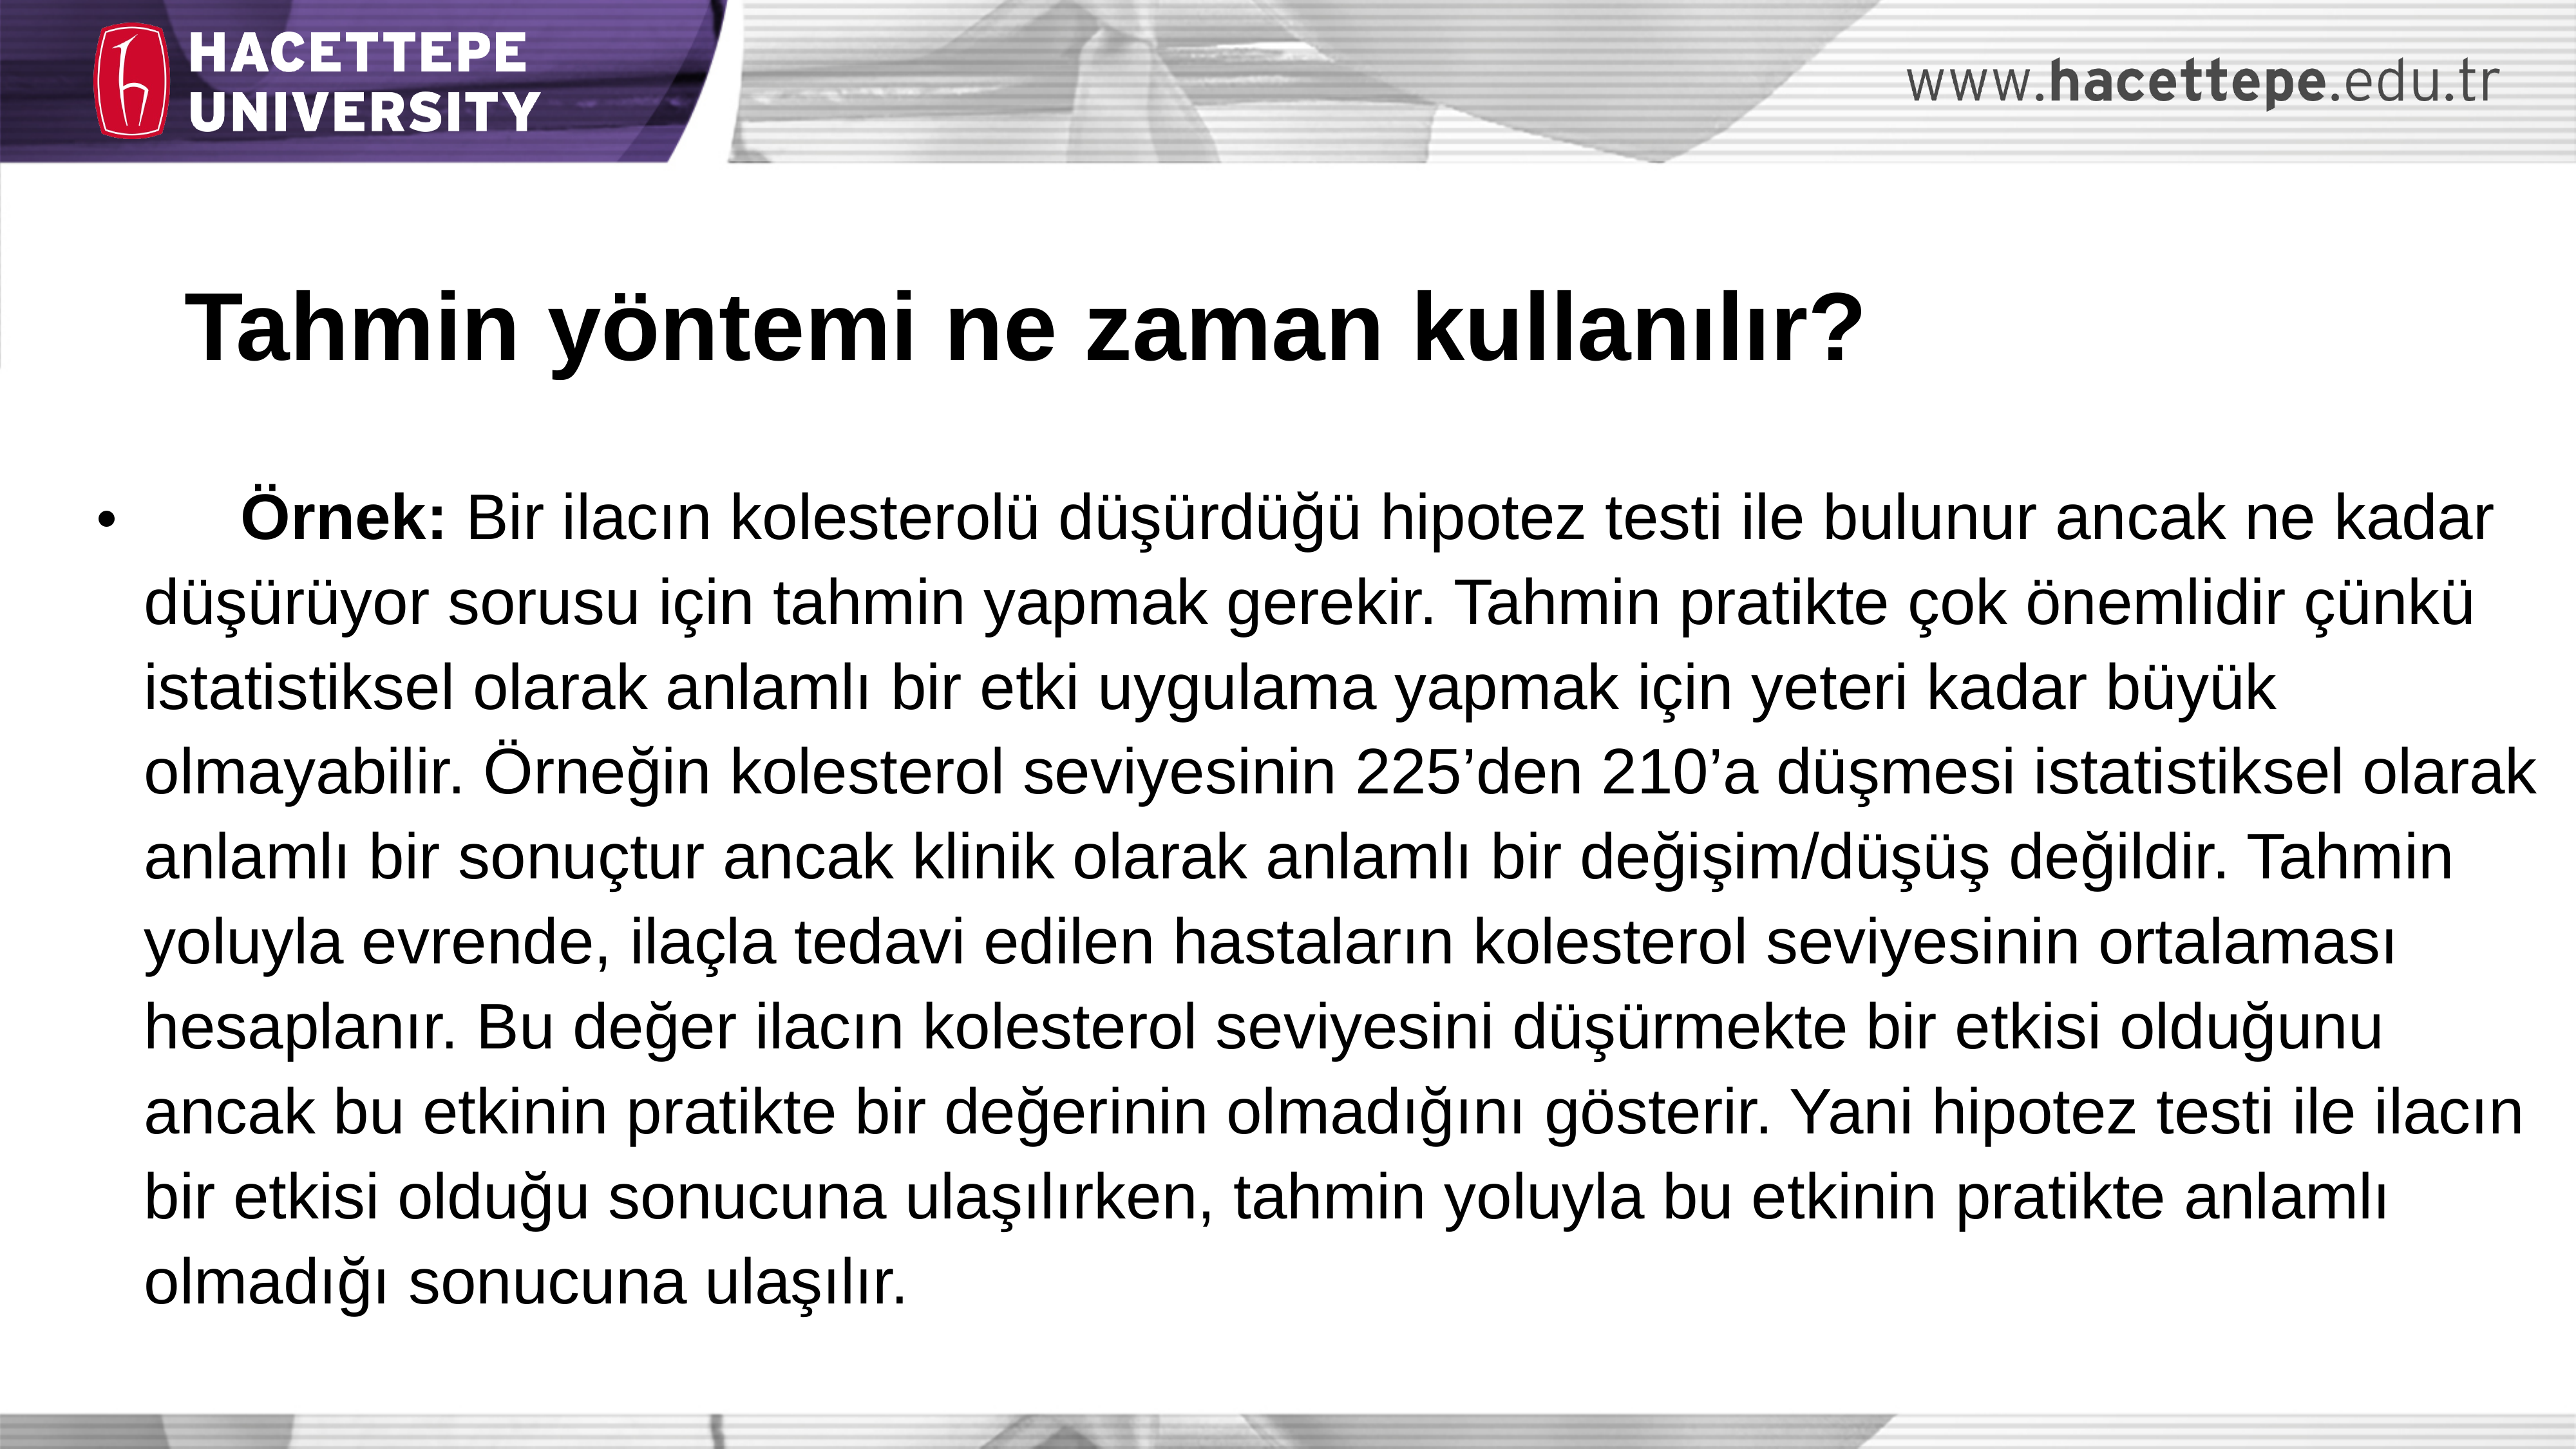

Tahmin yöntemi ne zaman kullanılır?

	Örnek: Bir ilacın kolesterolü düşürdüğü hipotez testi ile bulunur ancak ne kadar düşürüyor sorusu için tahmin yapmak gerekir. Tahmin pratikte çok önemlidir çünkü istatistiksel olarak anlamlı bir etki uygulama yapmak için yeteri kadar büyük olmayabilir. Örneğin kolesterol seviyesinin 225’den 210’a düşmesi istatistiksel olarak anlamlı bir sonuçtur ancak klinik olarak anlamlı bir değişim/düşüş değildir. Tahmin yoluyla evrende, ilaçla tedavi edilen hastaların kolesterol seviyesinin ortalaması hesaplanır. Bu değer ilacın kolesterol seviyesini düşürmekte bir etkisi olduğunu ancak bu etkinin pratikte bir değerinin olmadığını gösterir. Yani hipotez testi ile ilacın bir etkisi olduğu sonucuna ulaşılırken, tahmin yoluyla bu etkinin pratikte anlamlı olmadığı sonucuna ulaşılır.